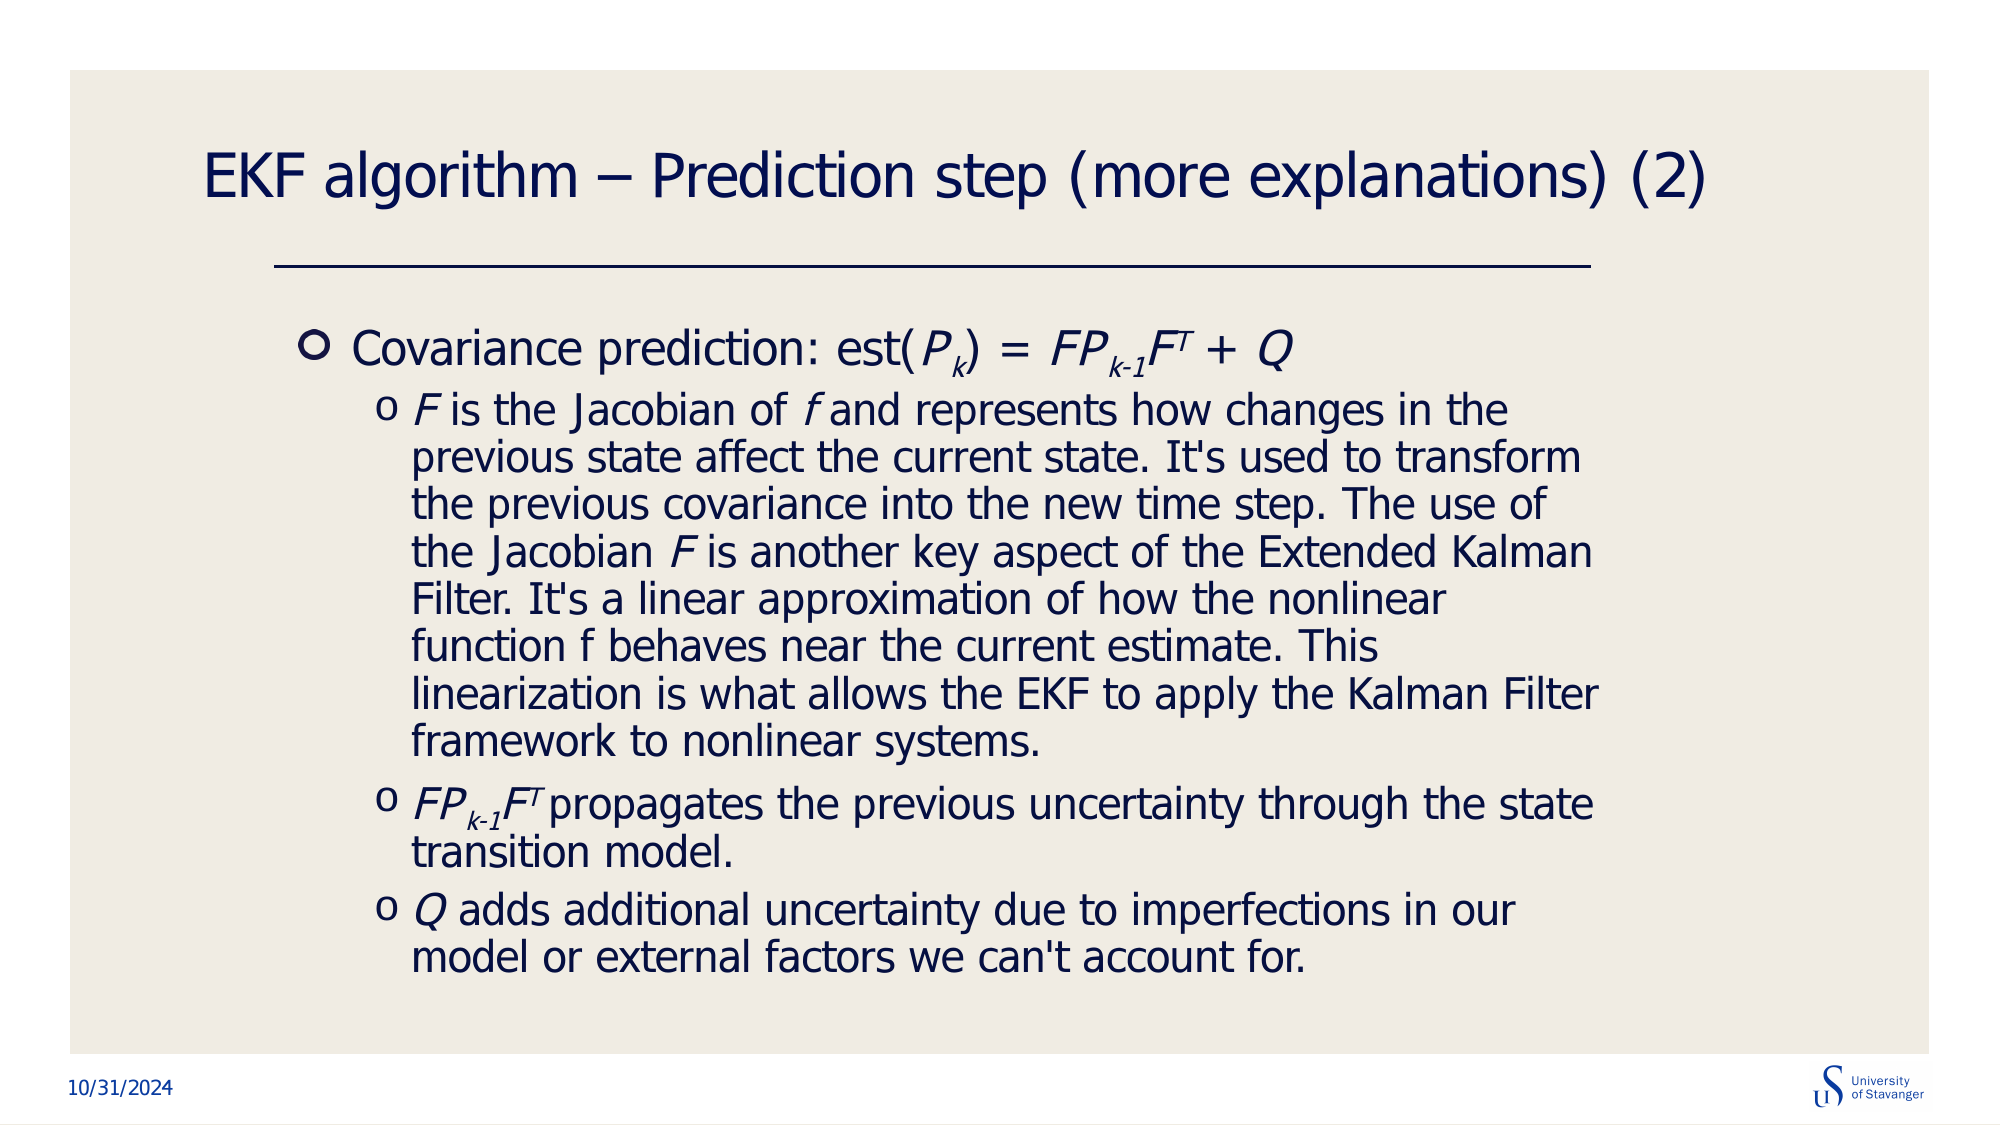

# EKF algorithm – Prediction step (more explanations) (2)

Covariance prediction: est(Pk) = FPk-1FT + Q
F is the Jacobian of f and represents how changes in the previous state affect the current state. It's used to transform the previous covariance into the new time step. The use of the Jacobian F is another key aspect of the Extended Kalman Filter. It's a linear approximation of how the nonlinear function f behaves near the current estimate. This linearization is what allows the EKF to apply the Kalman Filter framework to nonlinear systems.
FPk-1FT propagates the previous uncertainty through the state transition model.
Q adds additional uncertainty due to imperfections in our model or external factors we can't account for.
10/31/2024